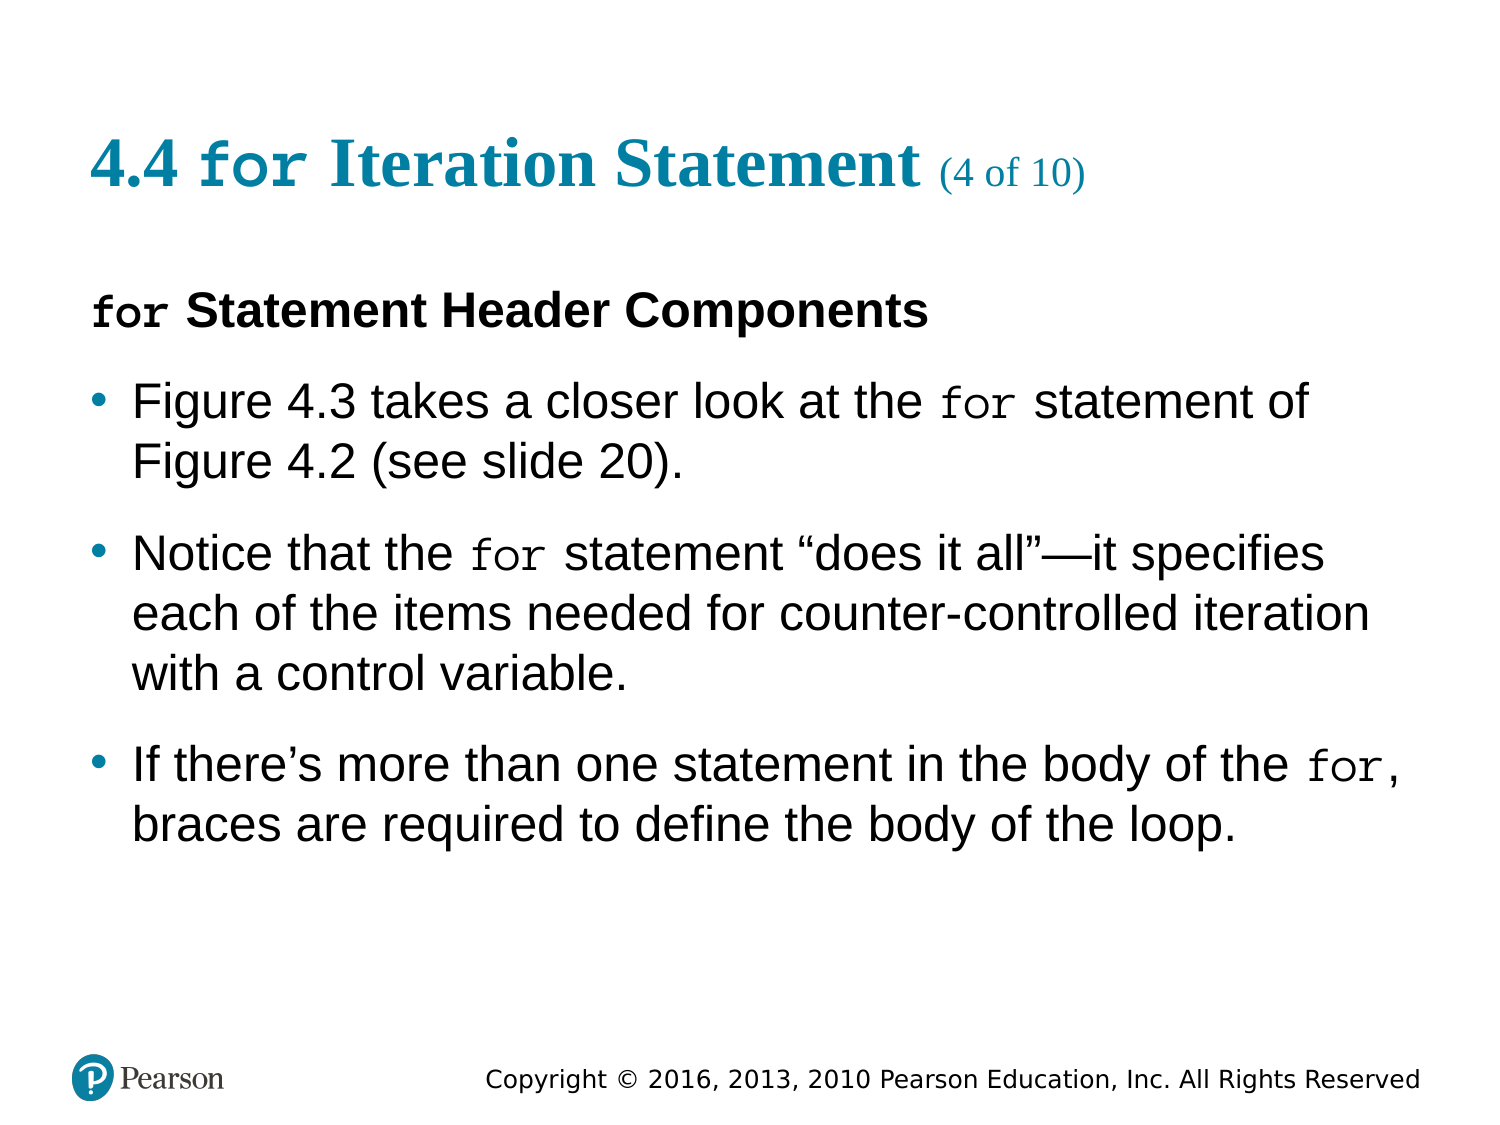

# 4.4 for Iteration Statement (4 of 10)
for Statement Header Components
Figure 4.3 takes a closer look at the for statement of Figure 4.2 (see slide 20).
Notice that the for statement “does it all”—it specifies each of the items needed for counter-controlled iteration with a control variable.
If there’s more than one statement in the body of the for, braces are required to define the body of the loop.